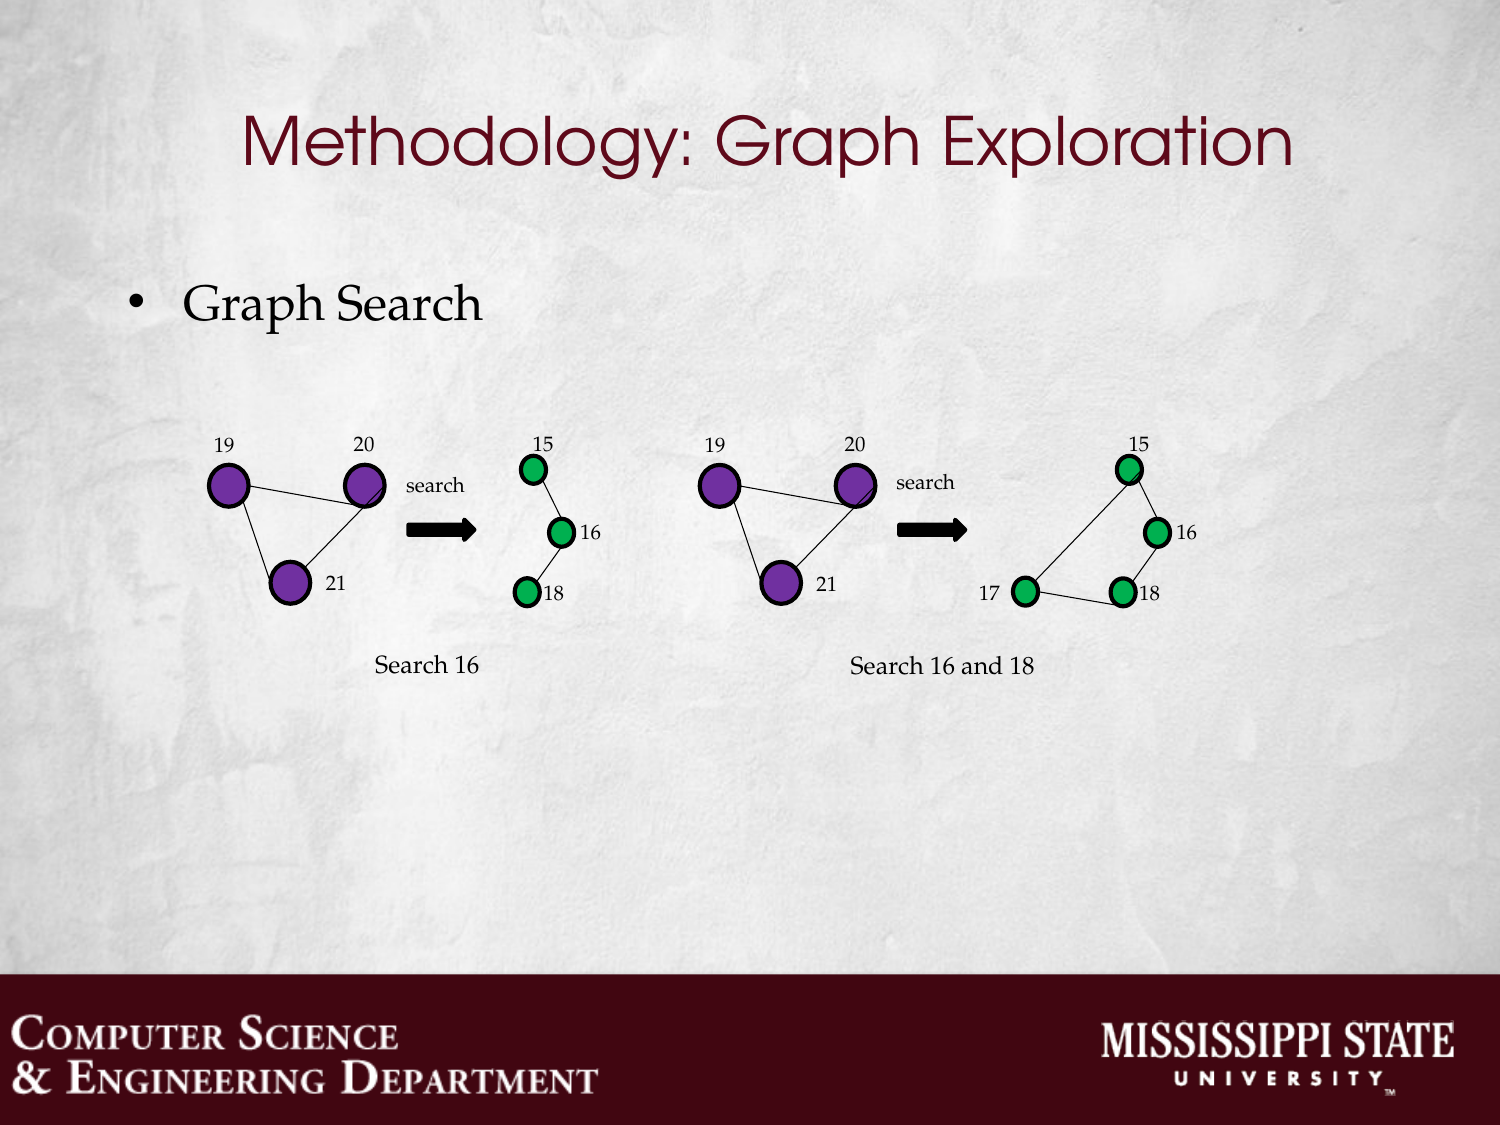

# Methodology: Graph Exploration
Graph Search

15
15
20
20
19
19

search
search

16
16

21
21
17
18
18

Search 16
Search 16 and 18